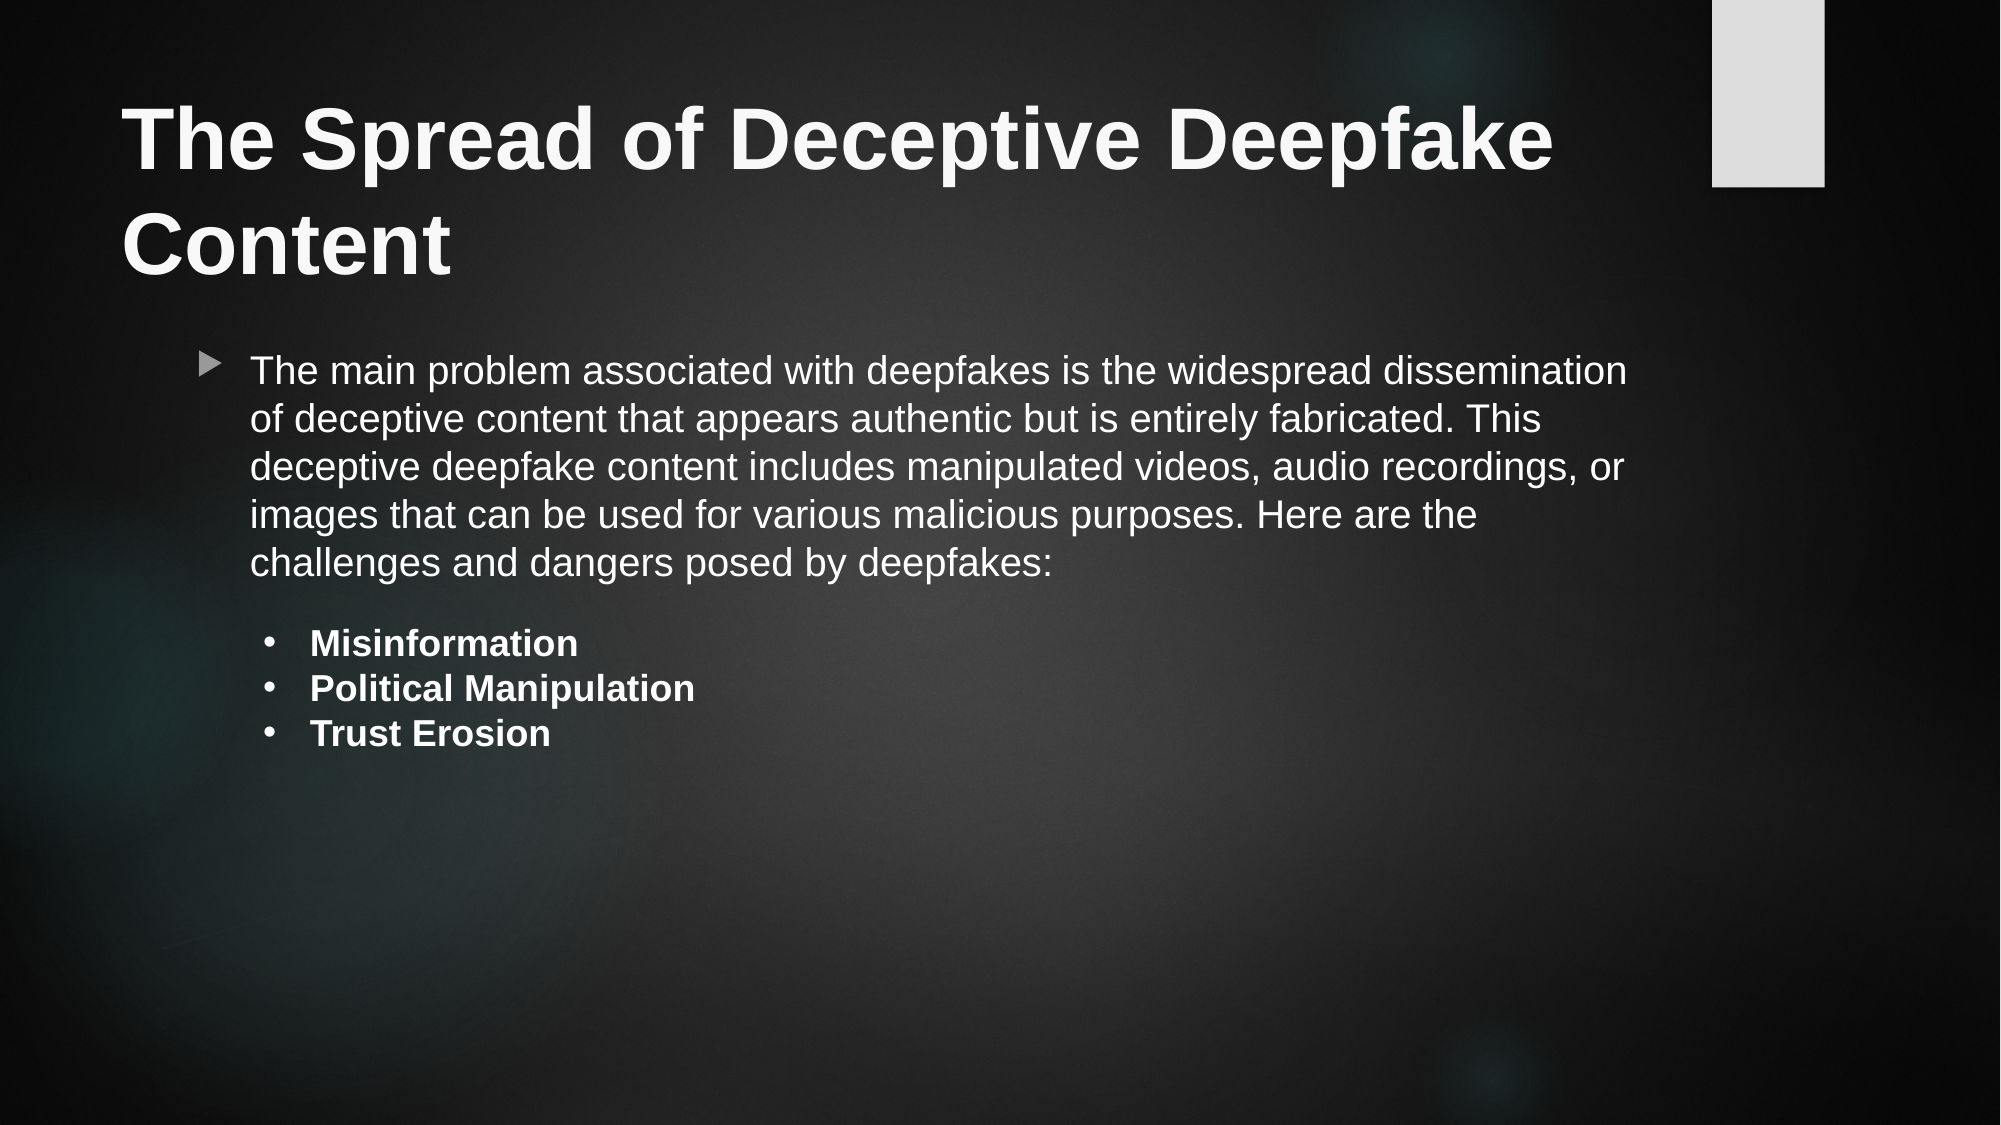

# The Spread of Deceptive Deepfake Content
The main problem associated with deepfakes is the widespread dissemination of deceptive content that appears authentic but is entirely fabricated. This deceptive deepfake content includes manipulated videos, audio recordings, or images that can be used for various malicious purposes. Here are the challenges and dangers posed by deepfakes:

Misinformation
Political Manipulation
Trust Erosion